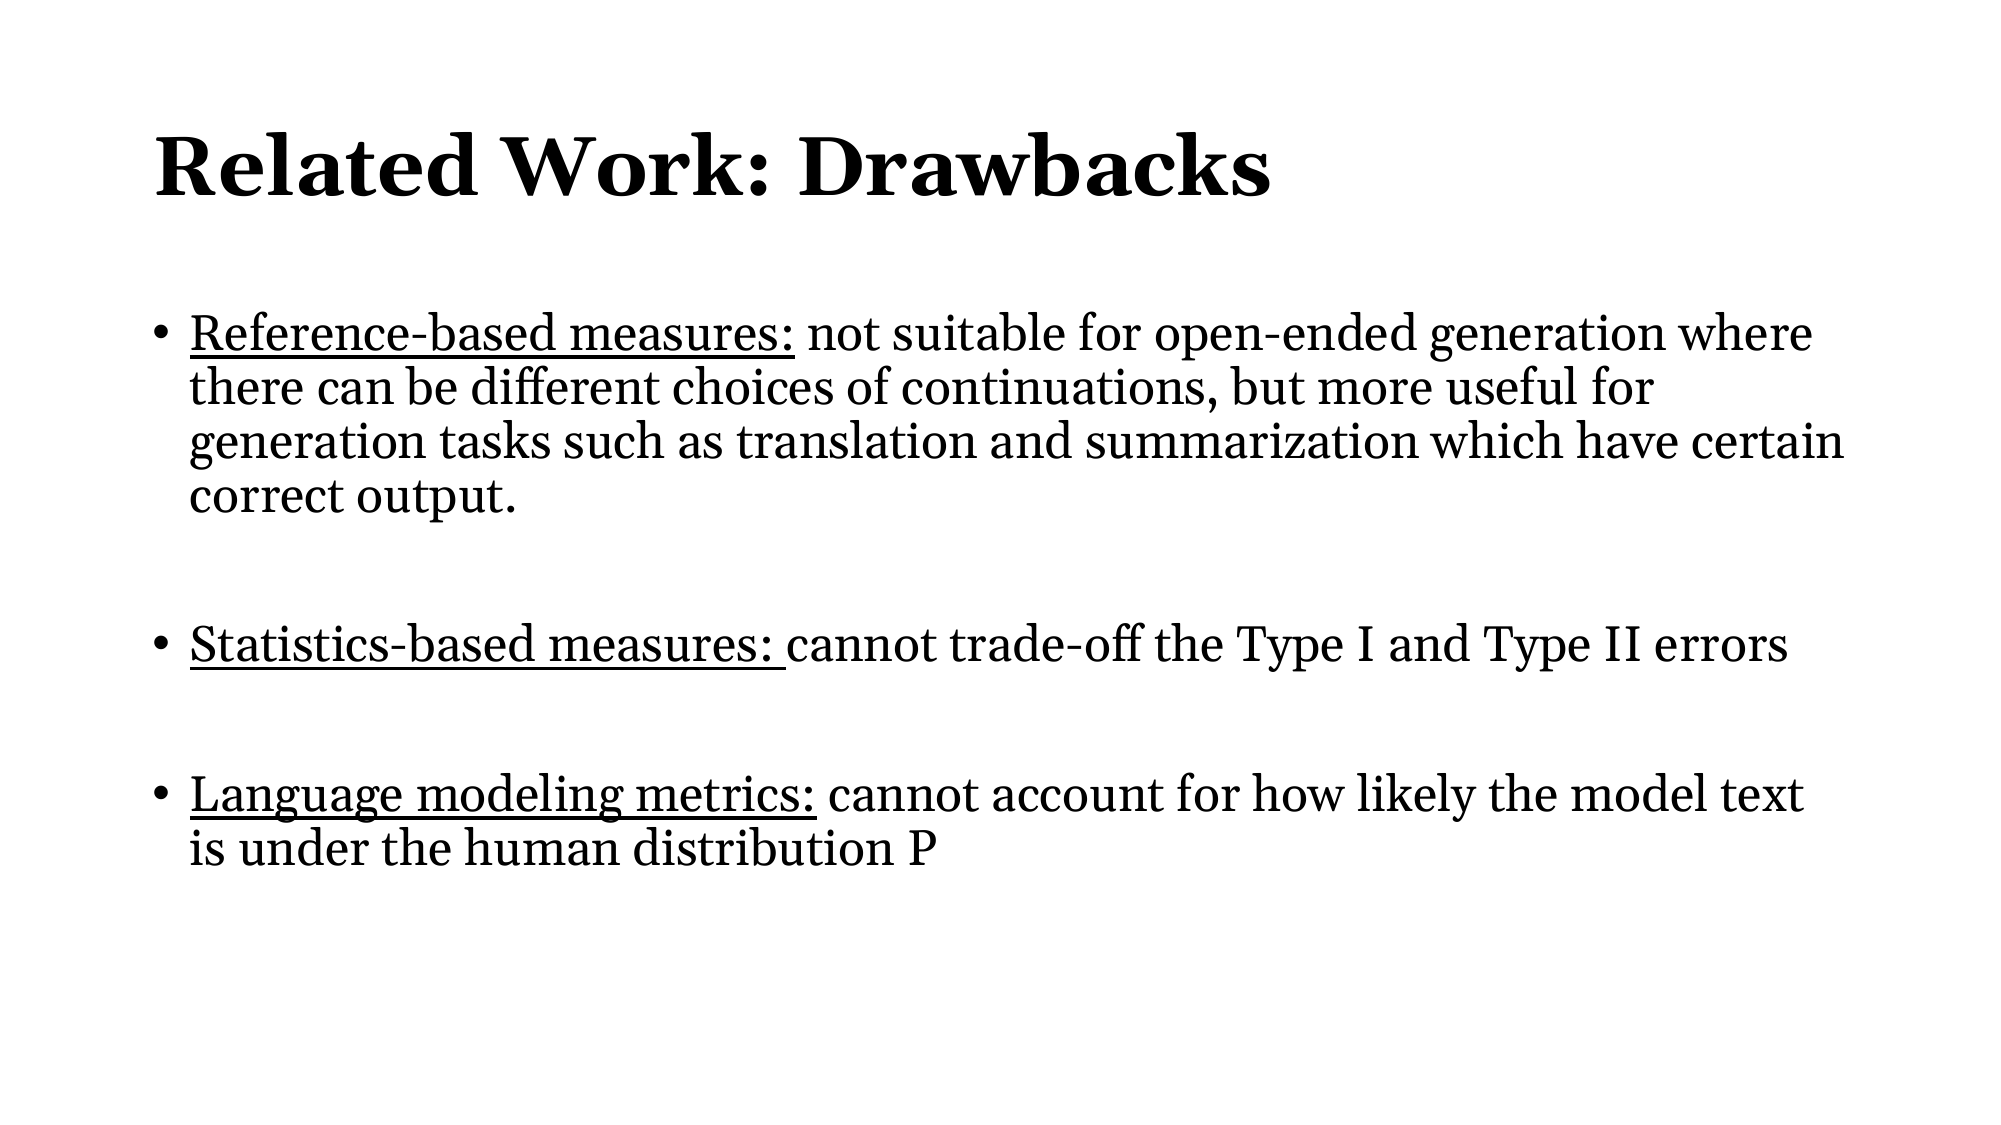

# Related Work: Drawbacks
Reference-based measures: not suitable for open-ended generation where there can be different choices of continuations, but more useful for generation tasks such as translation and summarization which have certain correct output.

Statistics-based measures: cannot trade-off the Type I and Type II errors

Language modeling metrics: cannot account for how likely the model text is under the human distribution P